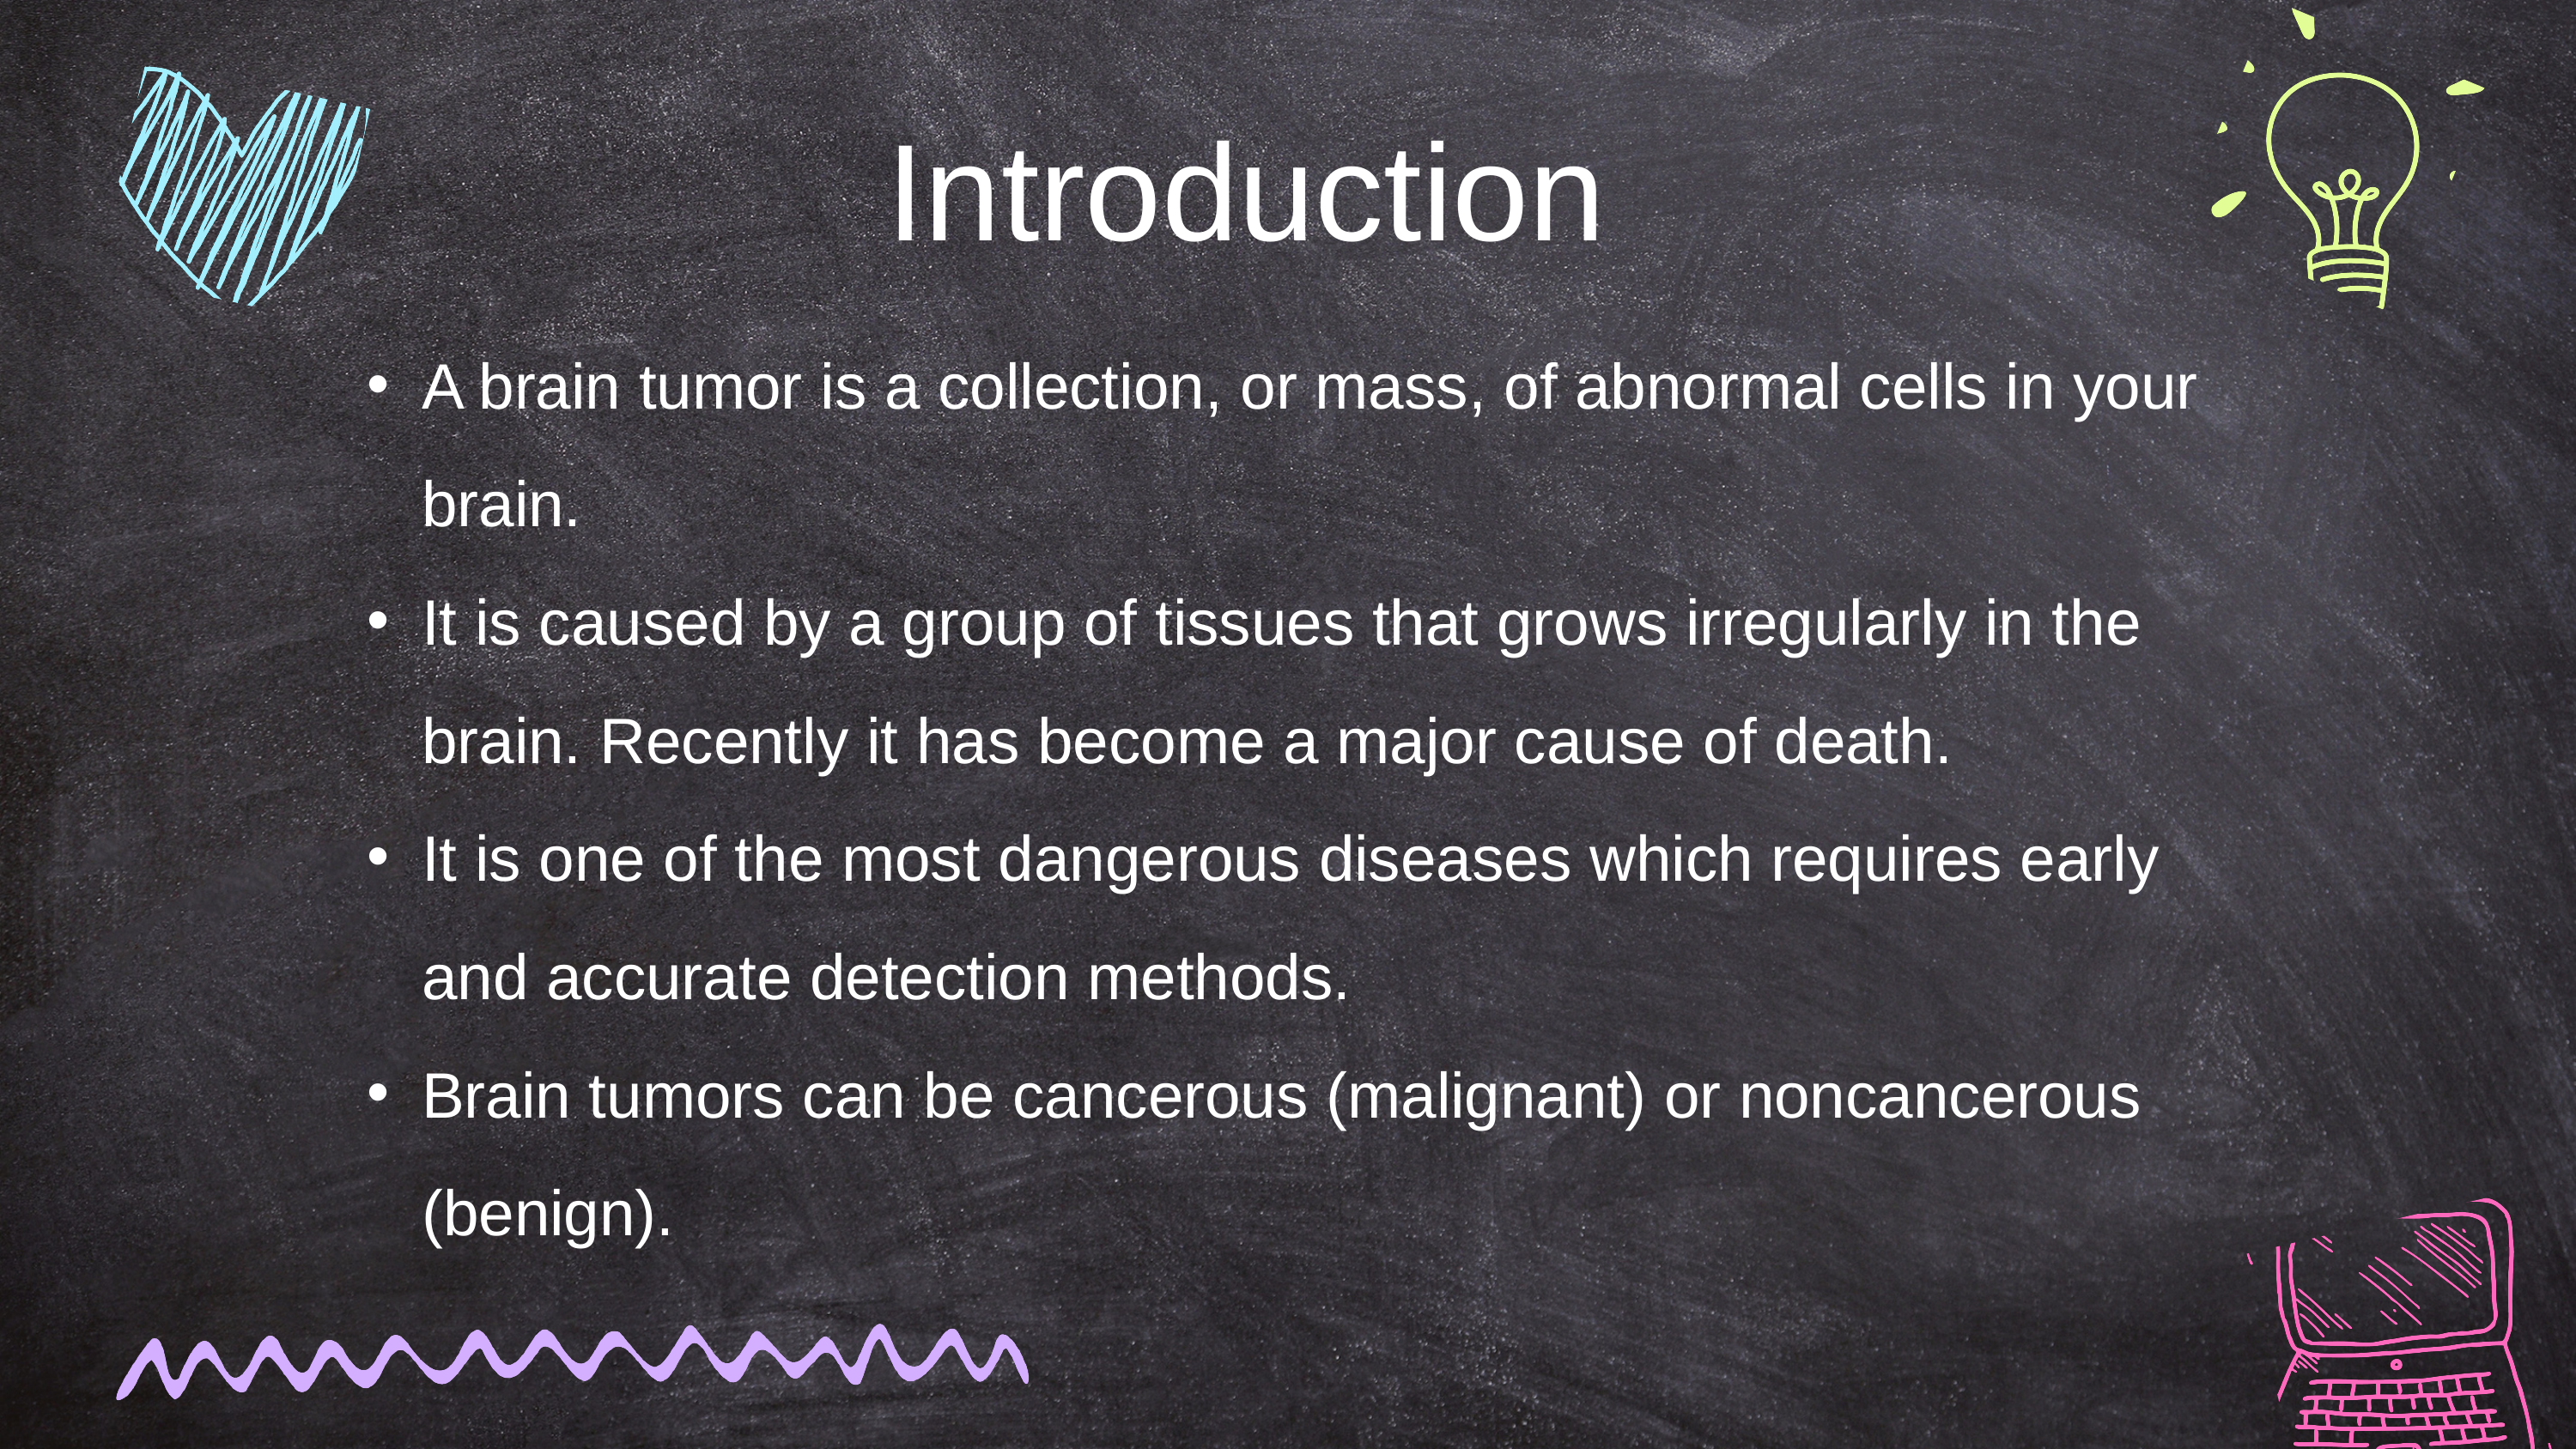

Introduction

A brain tumor is a collection, or mass, of abnormal cells in your brain.
It is caused by a group of tissues that grows irregularly in the brain. Recently it has become a major cause of death.
It is one of the most dangerous diseases which requires early and accurate detection methods.
Brain tumors can be cancerous (malignant) or noncancerous (benign).